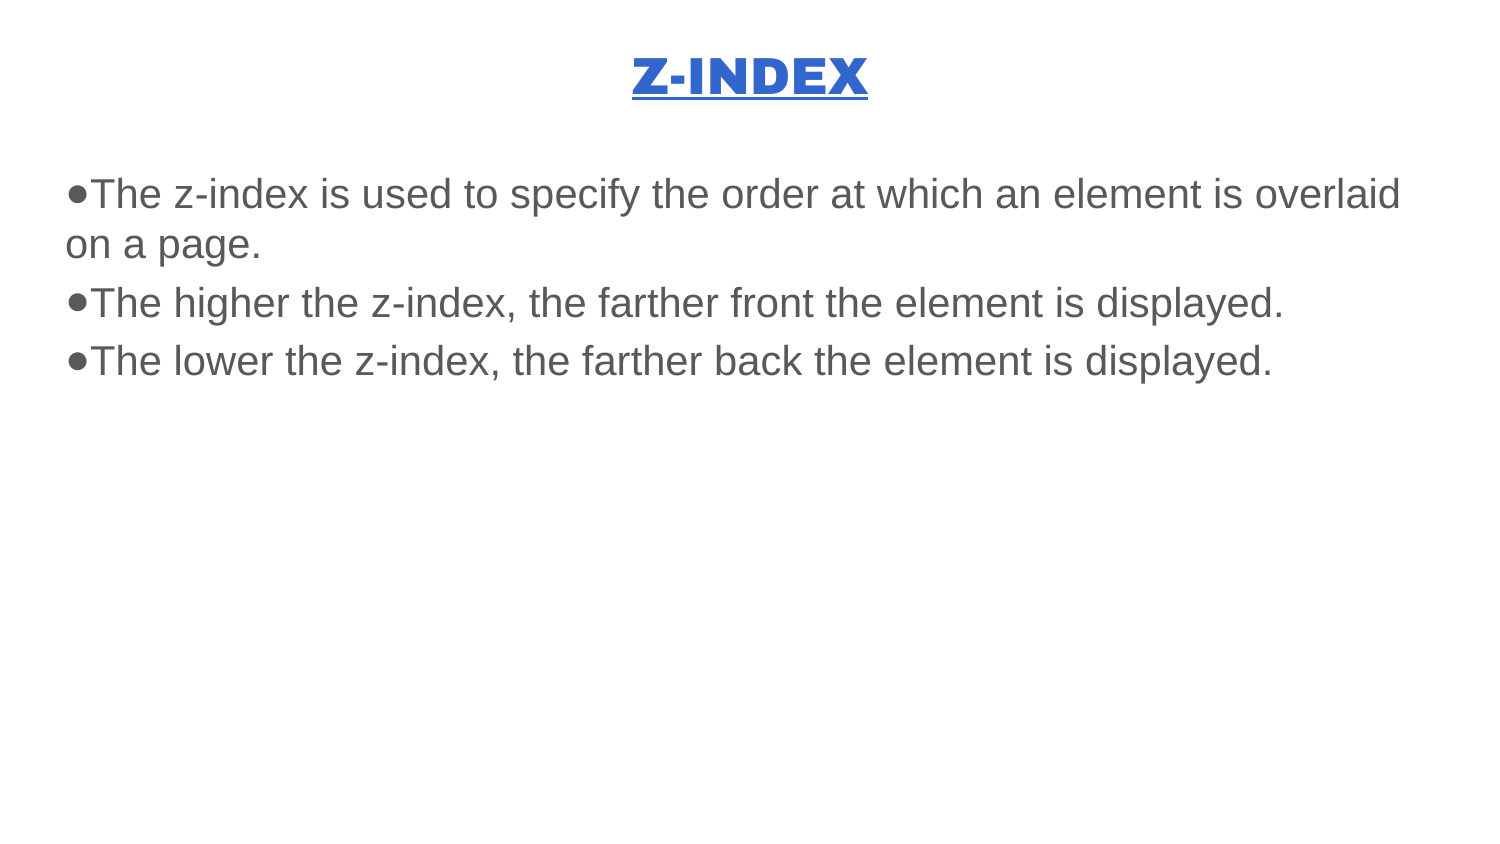

# Z-INDEX
The z-index is used to specify the order at which an element is overlaid on a page.
The higher the z-index, the farther front the element is displayed.
The lower the z-index, the farther back the element is displayed.